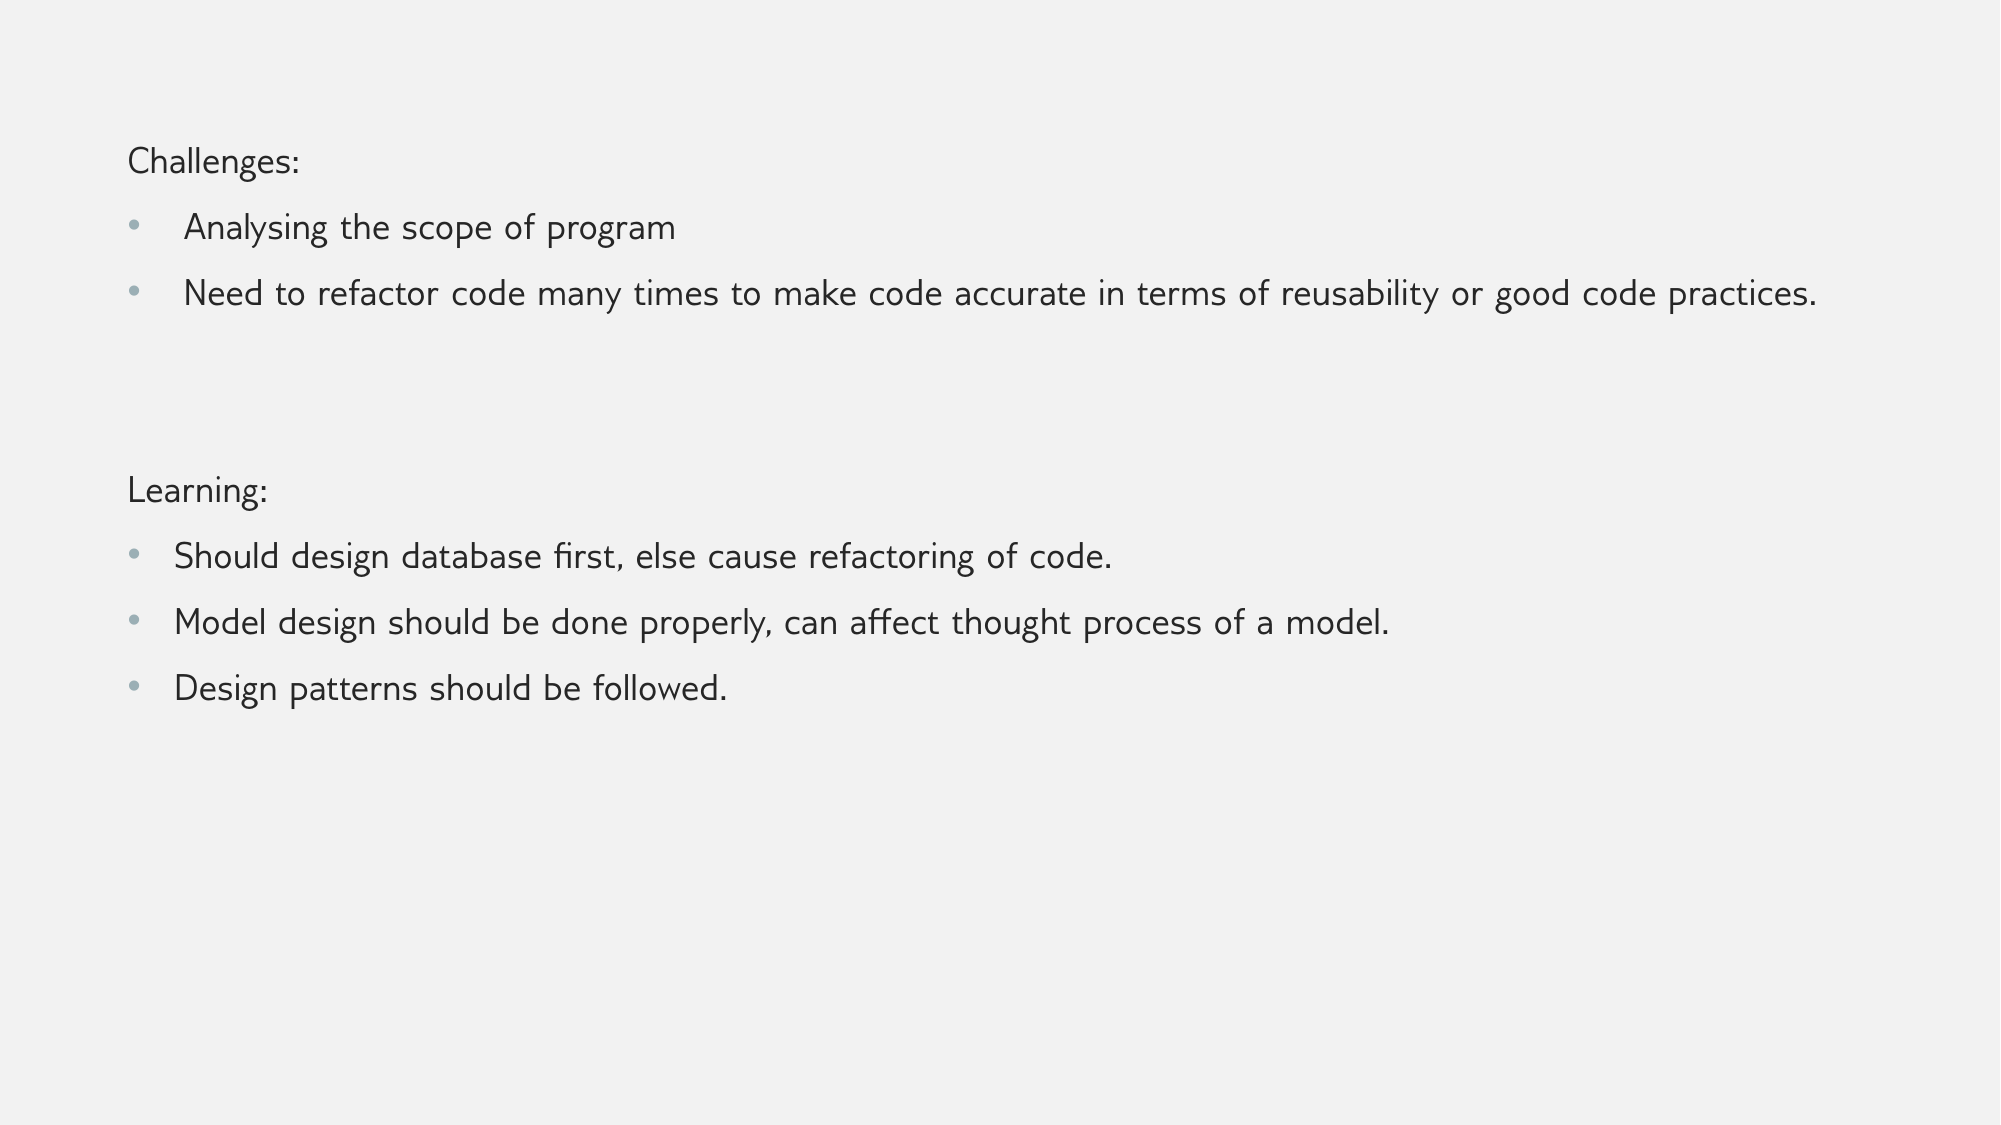

Challenges:
Analysing the scope of program
Need to refactor code many times to make code accurate in terms of reusability or good code practices.

Learning:
Should design database first, else cause refactoring of code.
Model design should be done properly, can affect thought process of a model.
Design patterns should be followed.